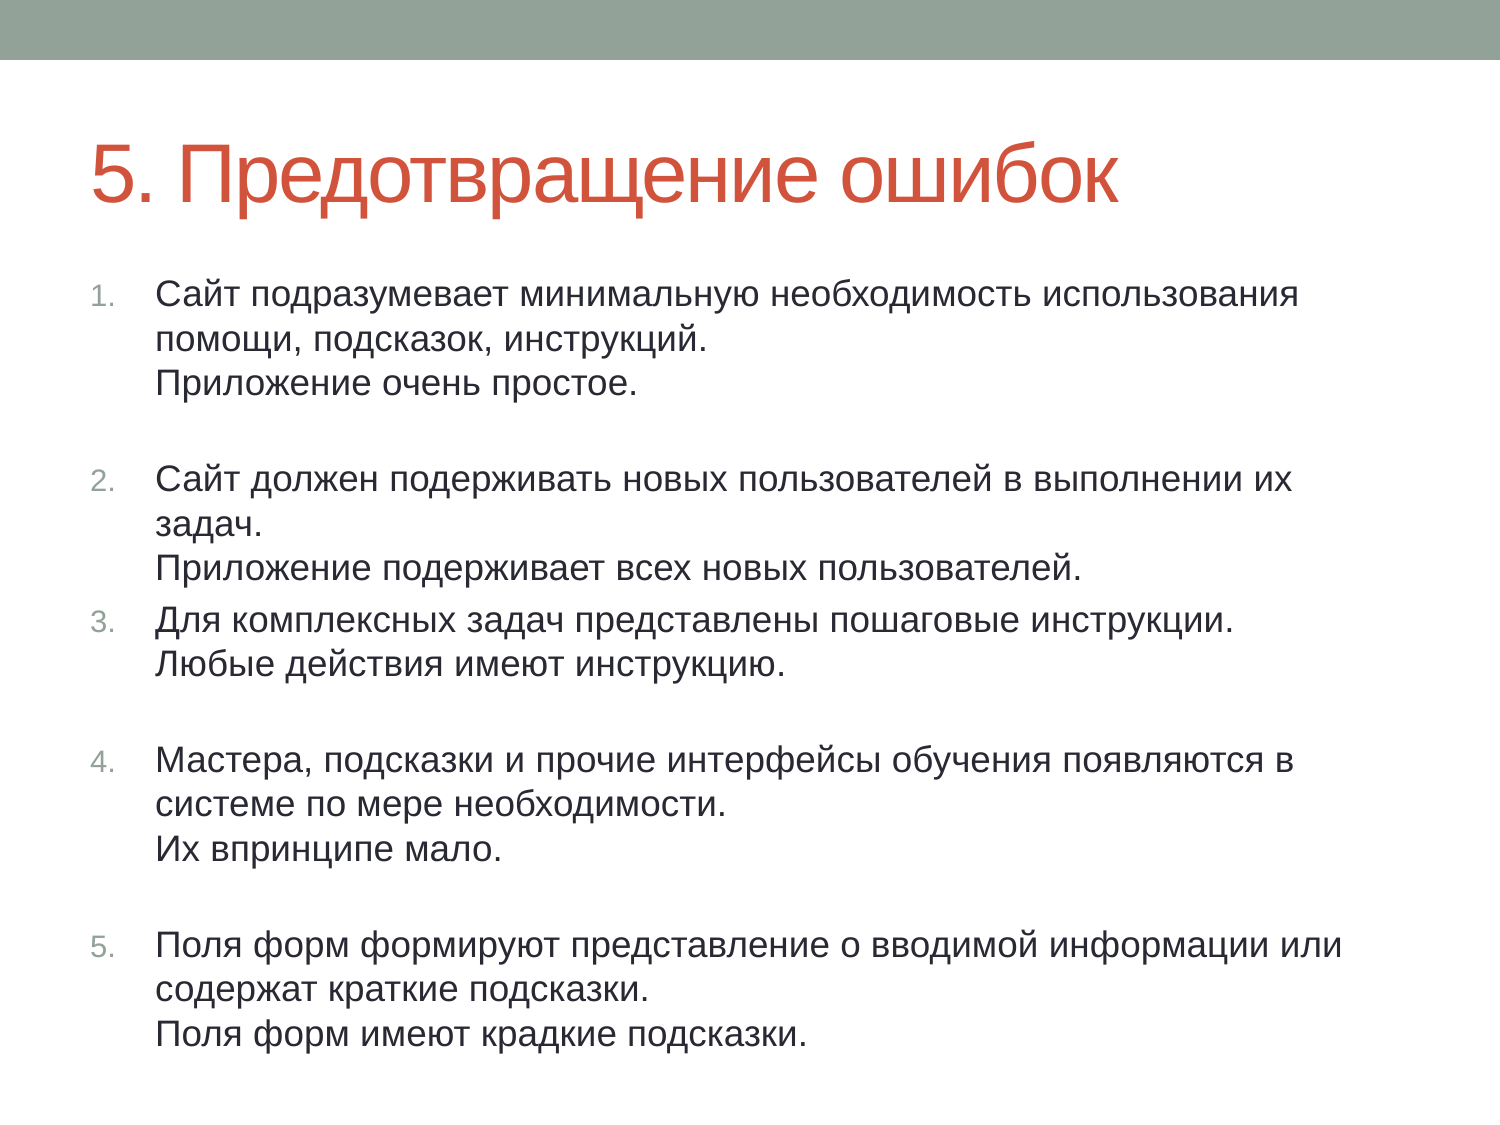

# 5. Предотвращение ошибок
Сайт подразумевает минимальную необходимость использования помощи, подсказок, инструкций. 
Приложение очень простое.
Сайт должен подерживать новых пользователей в выполнении их задач. 
Приложение подерживает всех новых пользователей.
Для комплексных задач представлены пошаговые инструкции. 
Любые действия имеют инструкцию.
Мастера, подсказки и прочие интерфейсы обучения появляются в системе по мере необходимости. 
Их впринципе мало.
Поля форм формируют представление о вводимой информации или содержат краткие подсказки. 
Поля форм имеют крадкие подсказки.